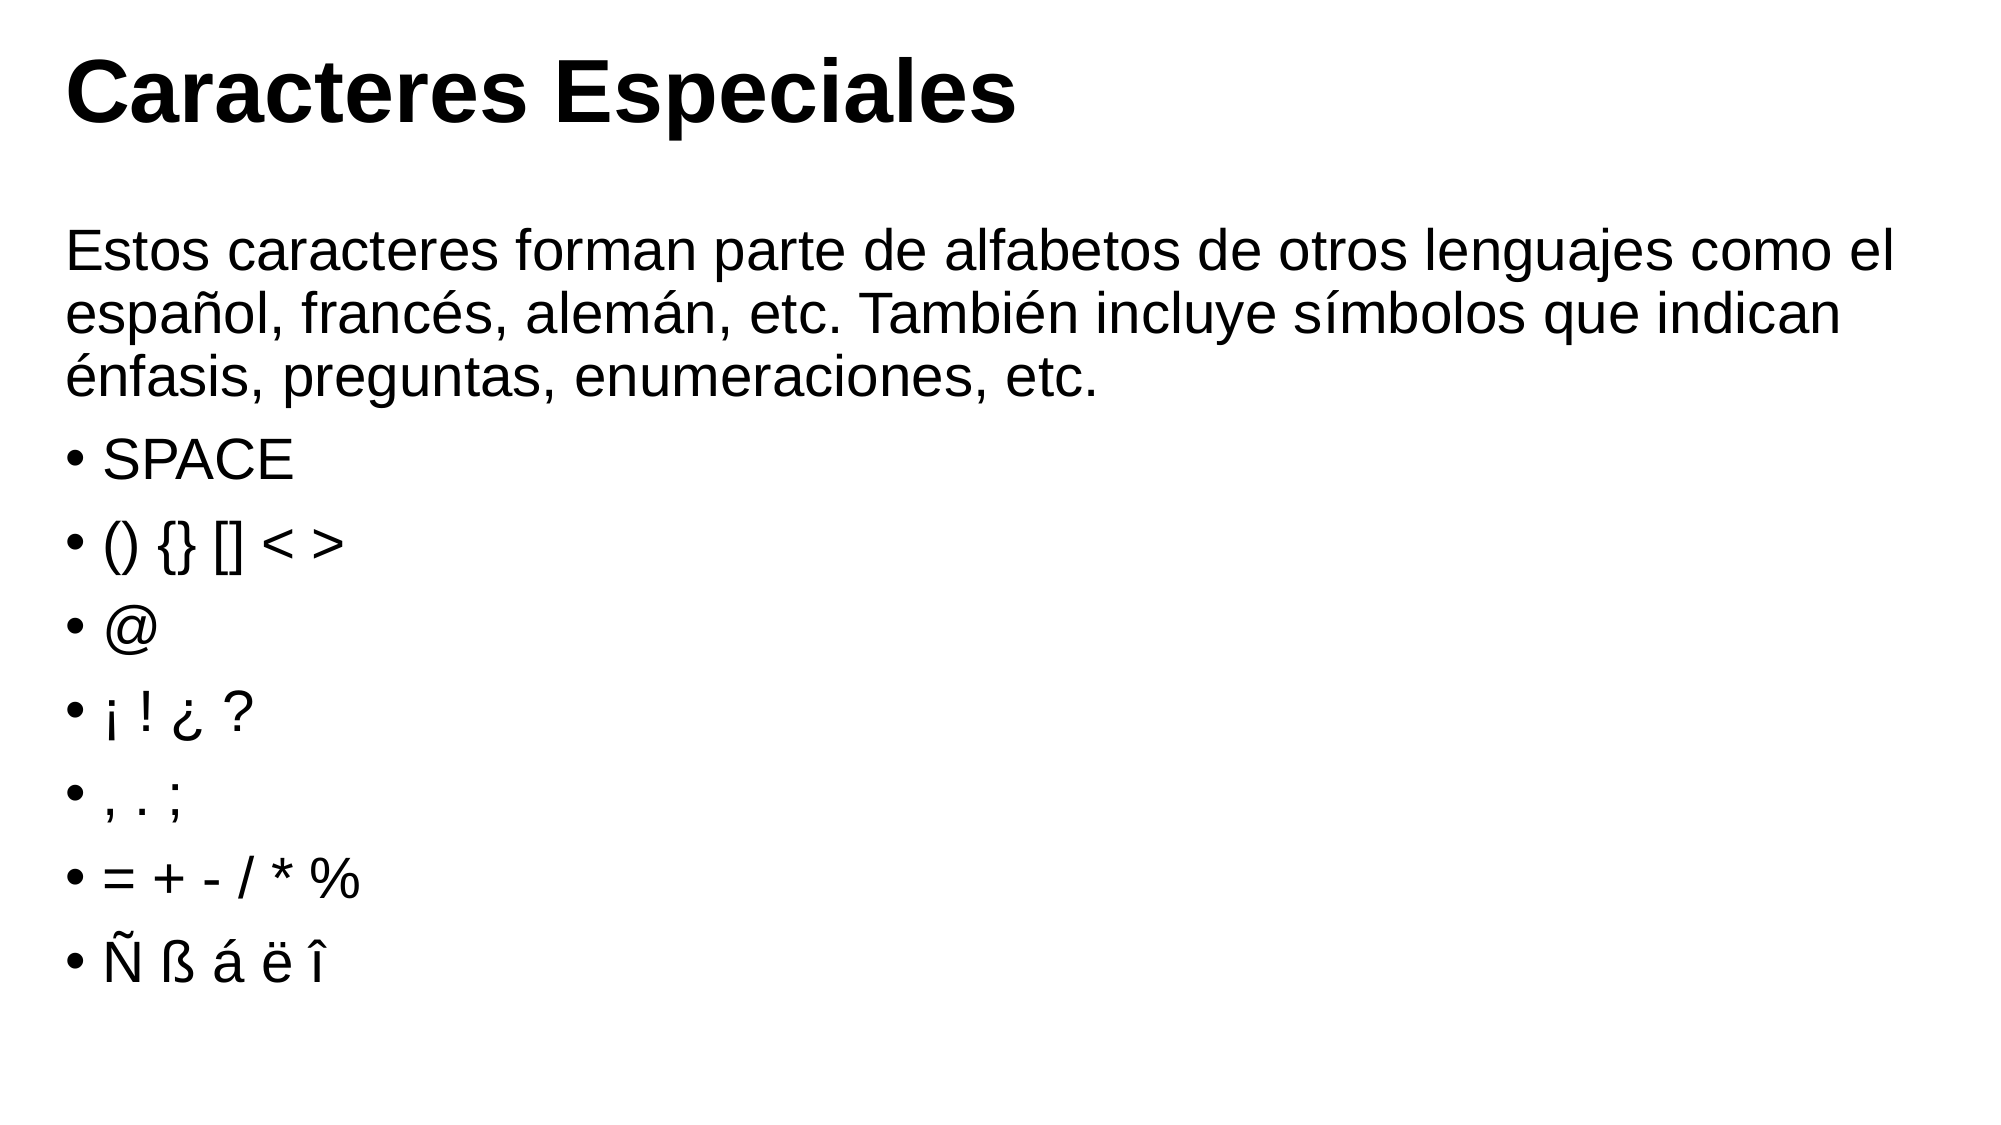

# Caracteres Especiales
Estos caracteres forman parte de alfabetos de otros lenguajes como el español, francés, alemán, etc. También incluye símbolos que indican énfasis, preguntas, enumeraciones, etc.
SPACE
() {} [] < >
@
¡ ! ¿ ?
, . ;
= + - / * %
Ñ ß á ë î